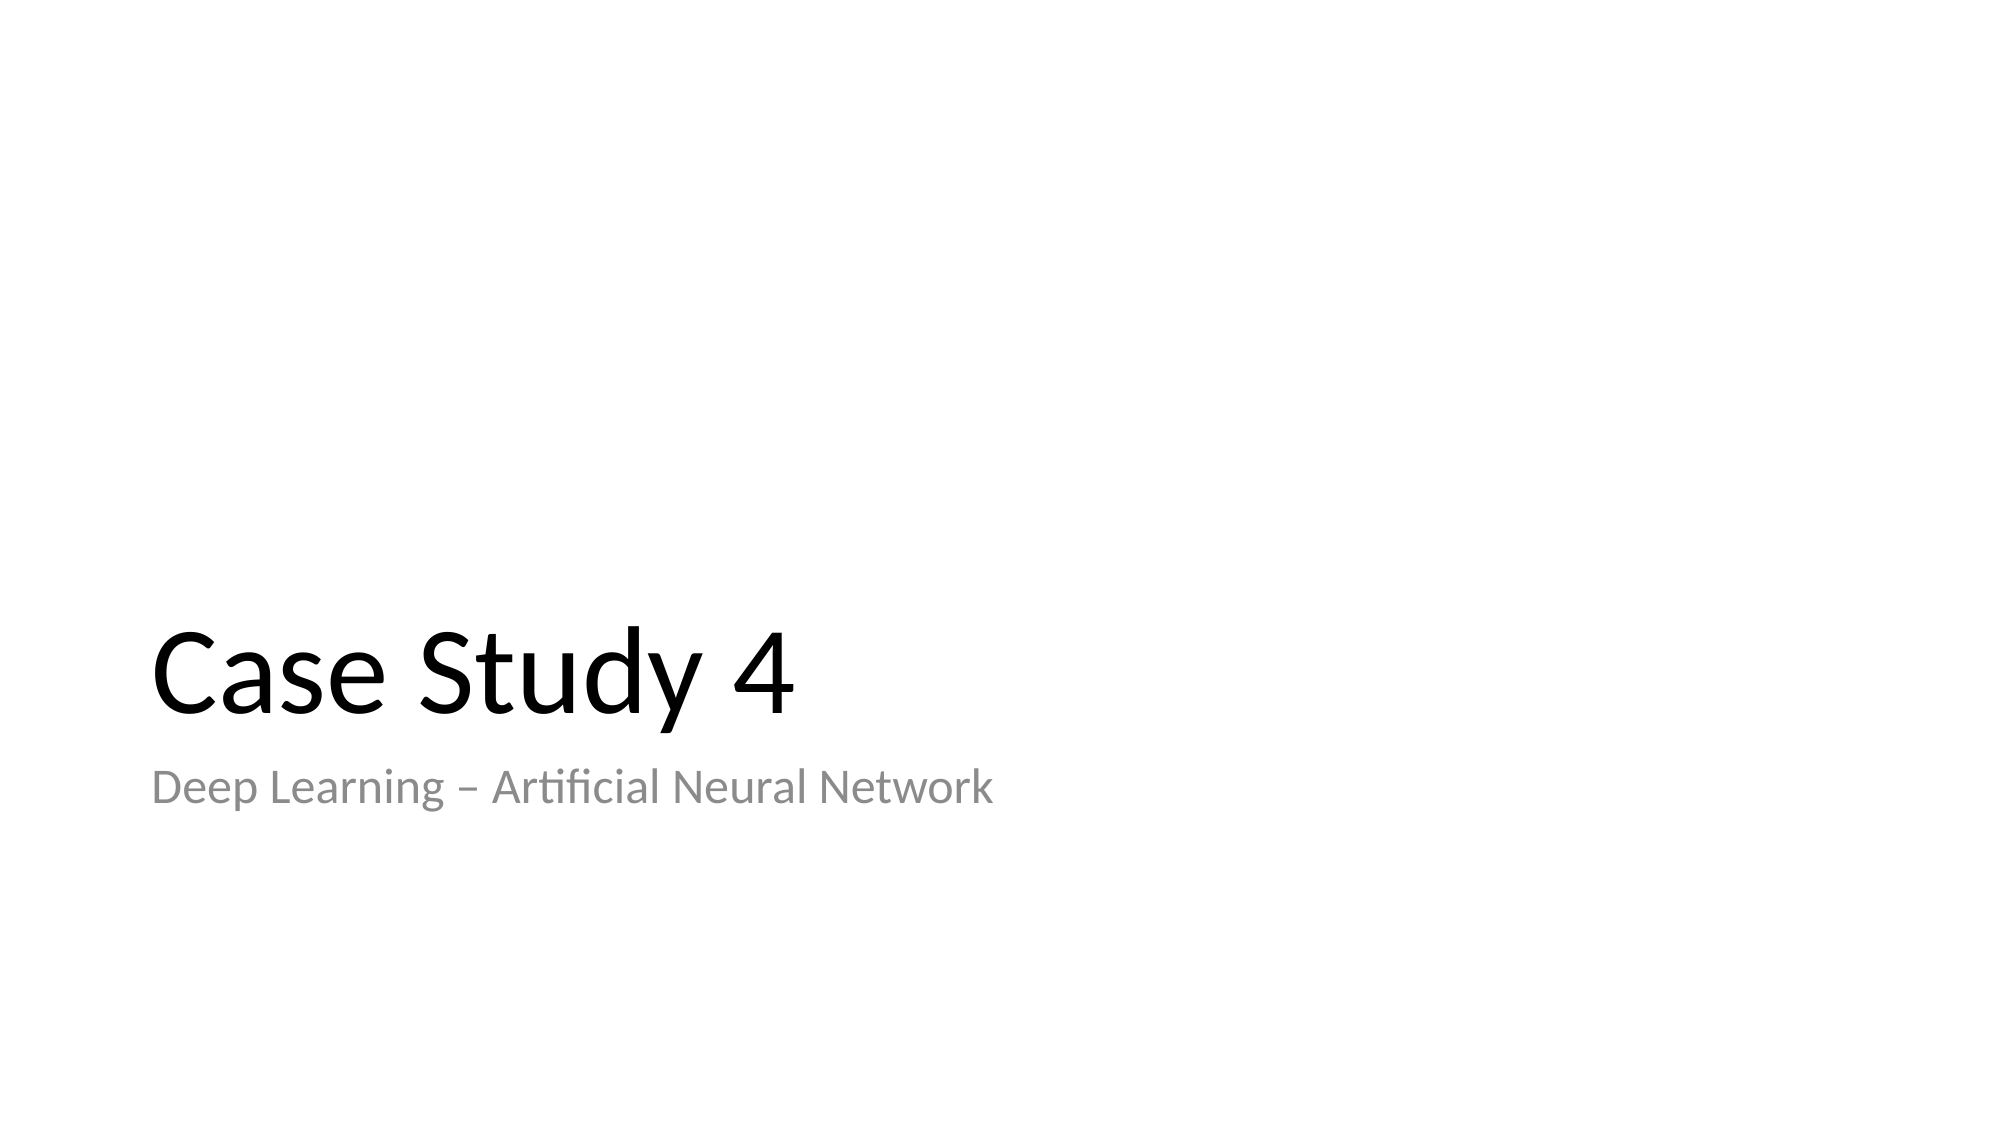

# Case Study 4
Deep Learning – Artificial Neural Network